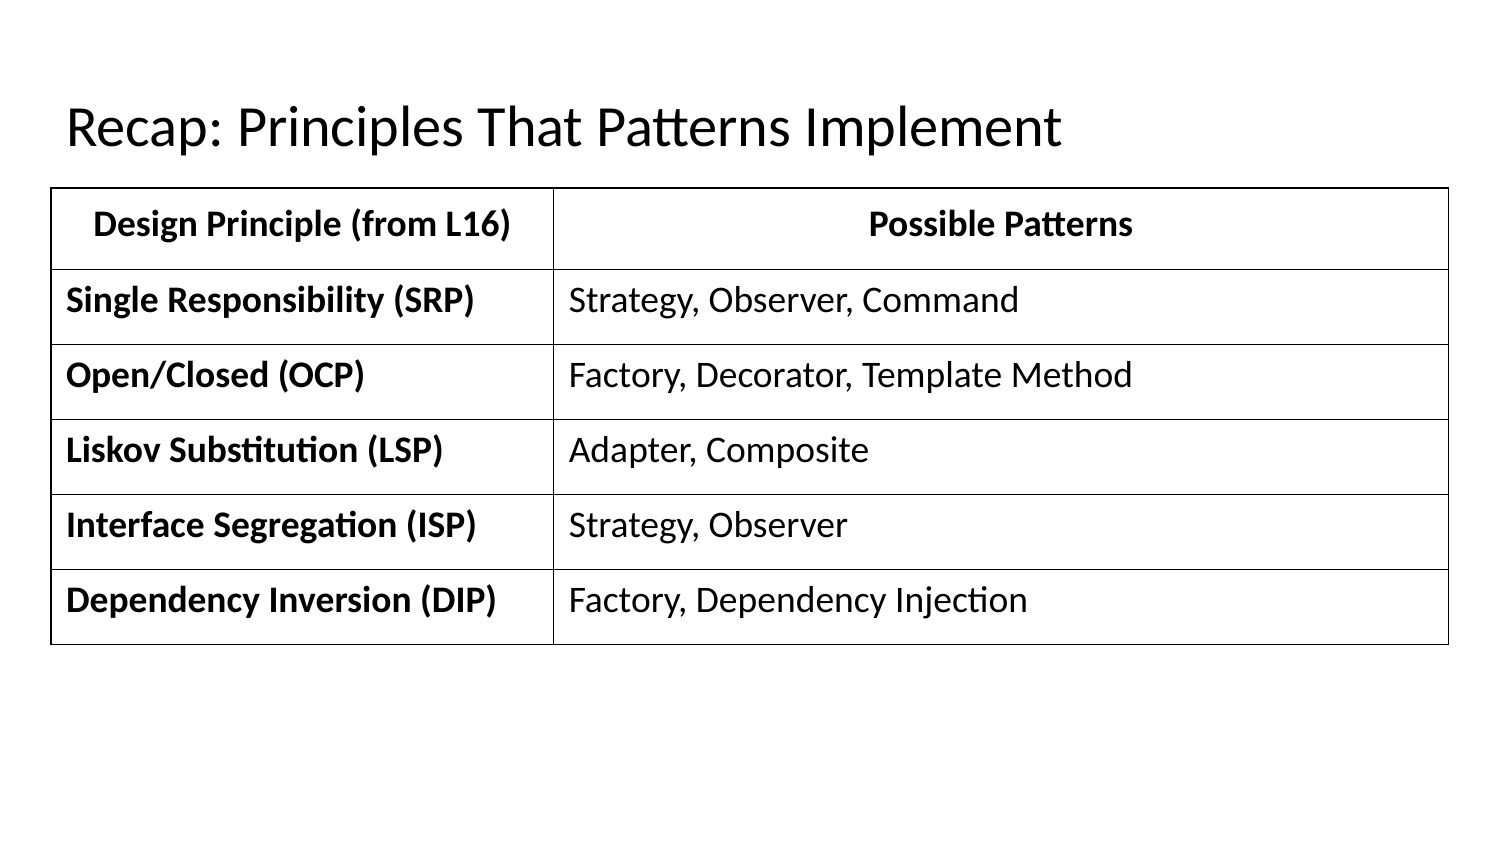

# Recap: Principles That Patterns Implement
| Design Principle (from L16) | Possible Patterns |
| --- | --- |
| Single Responsibility (SRP) | Strategy, Observer, Command |
| Open/Closed (OCP) | Factory, Decorator, Template Method |
| Liskov Substitution (LSP) | Adapter, Composite |
| Interface Segregation (ISP) | Strategy, Observer |
| Dependency Inversion (DIP) | Factory, Dependency Injection |